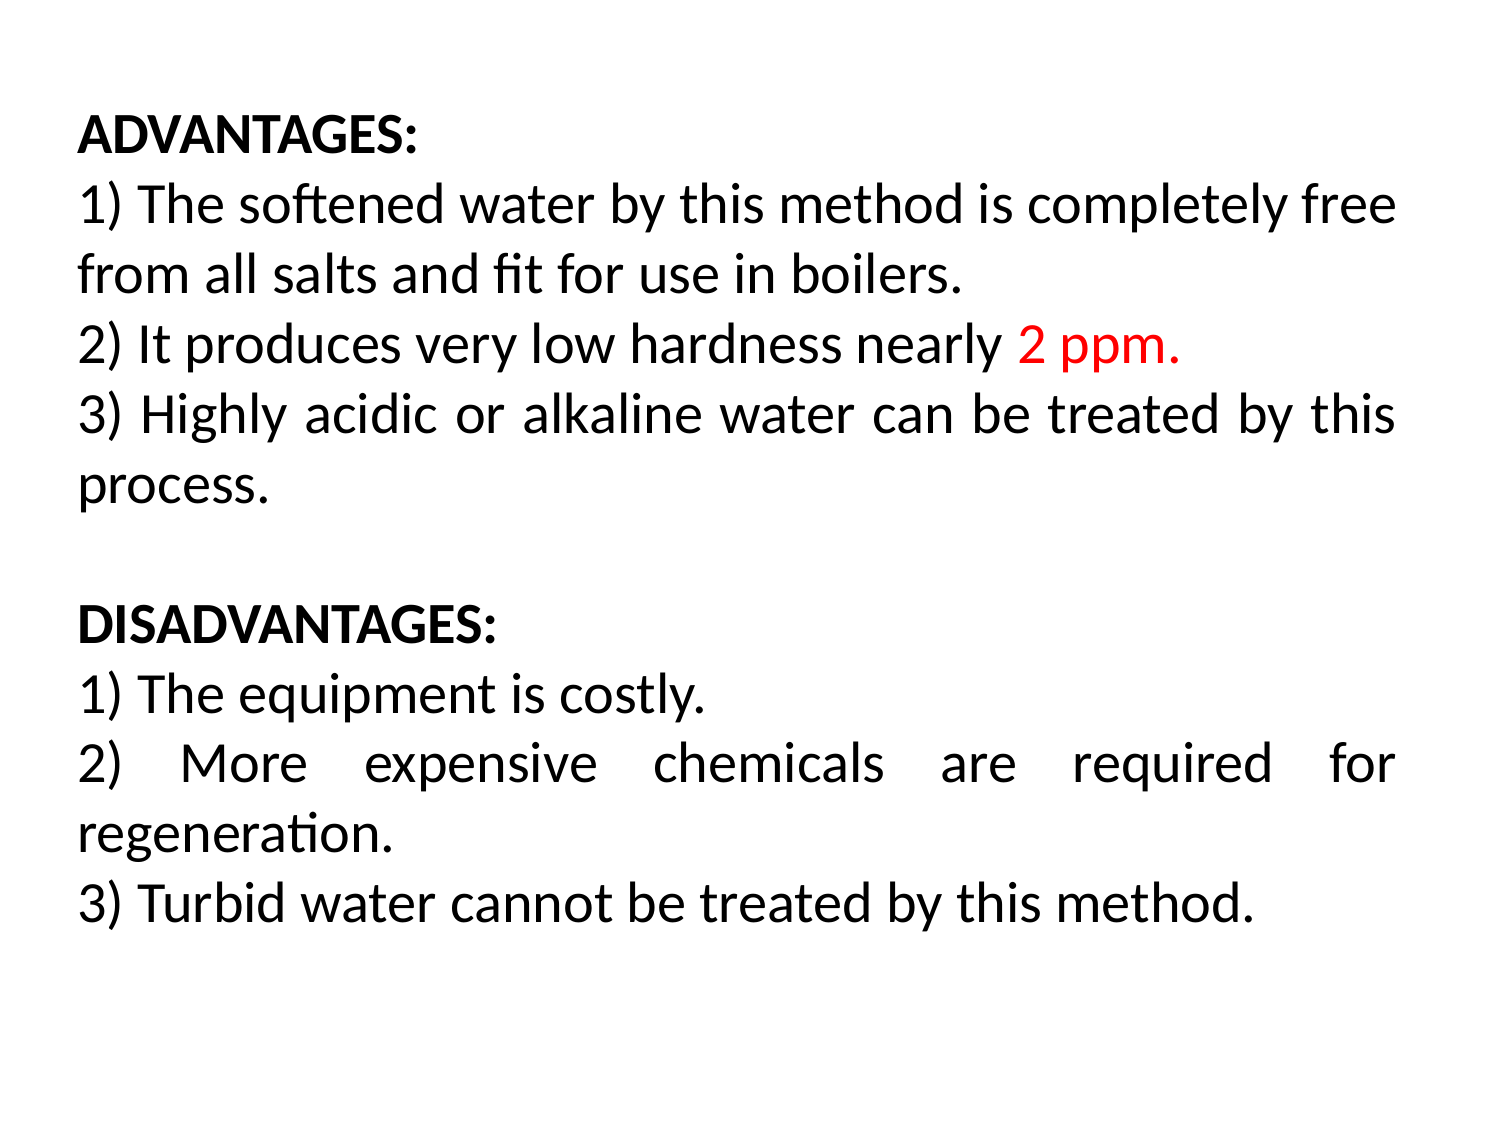

ADVANTAGES:
1) The softened water by this method is completely free from all salts and fit for use in boilers.
2) It produces very low hardness nearly 2 ppm.
3) Highly acidic or alkaline water can be treated by this process.

DISADVANTAGES:
1) The equipment is costly.
2) More expensive chemicals are required for regeneration.
3) Turbid water cannot be treated by this method.